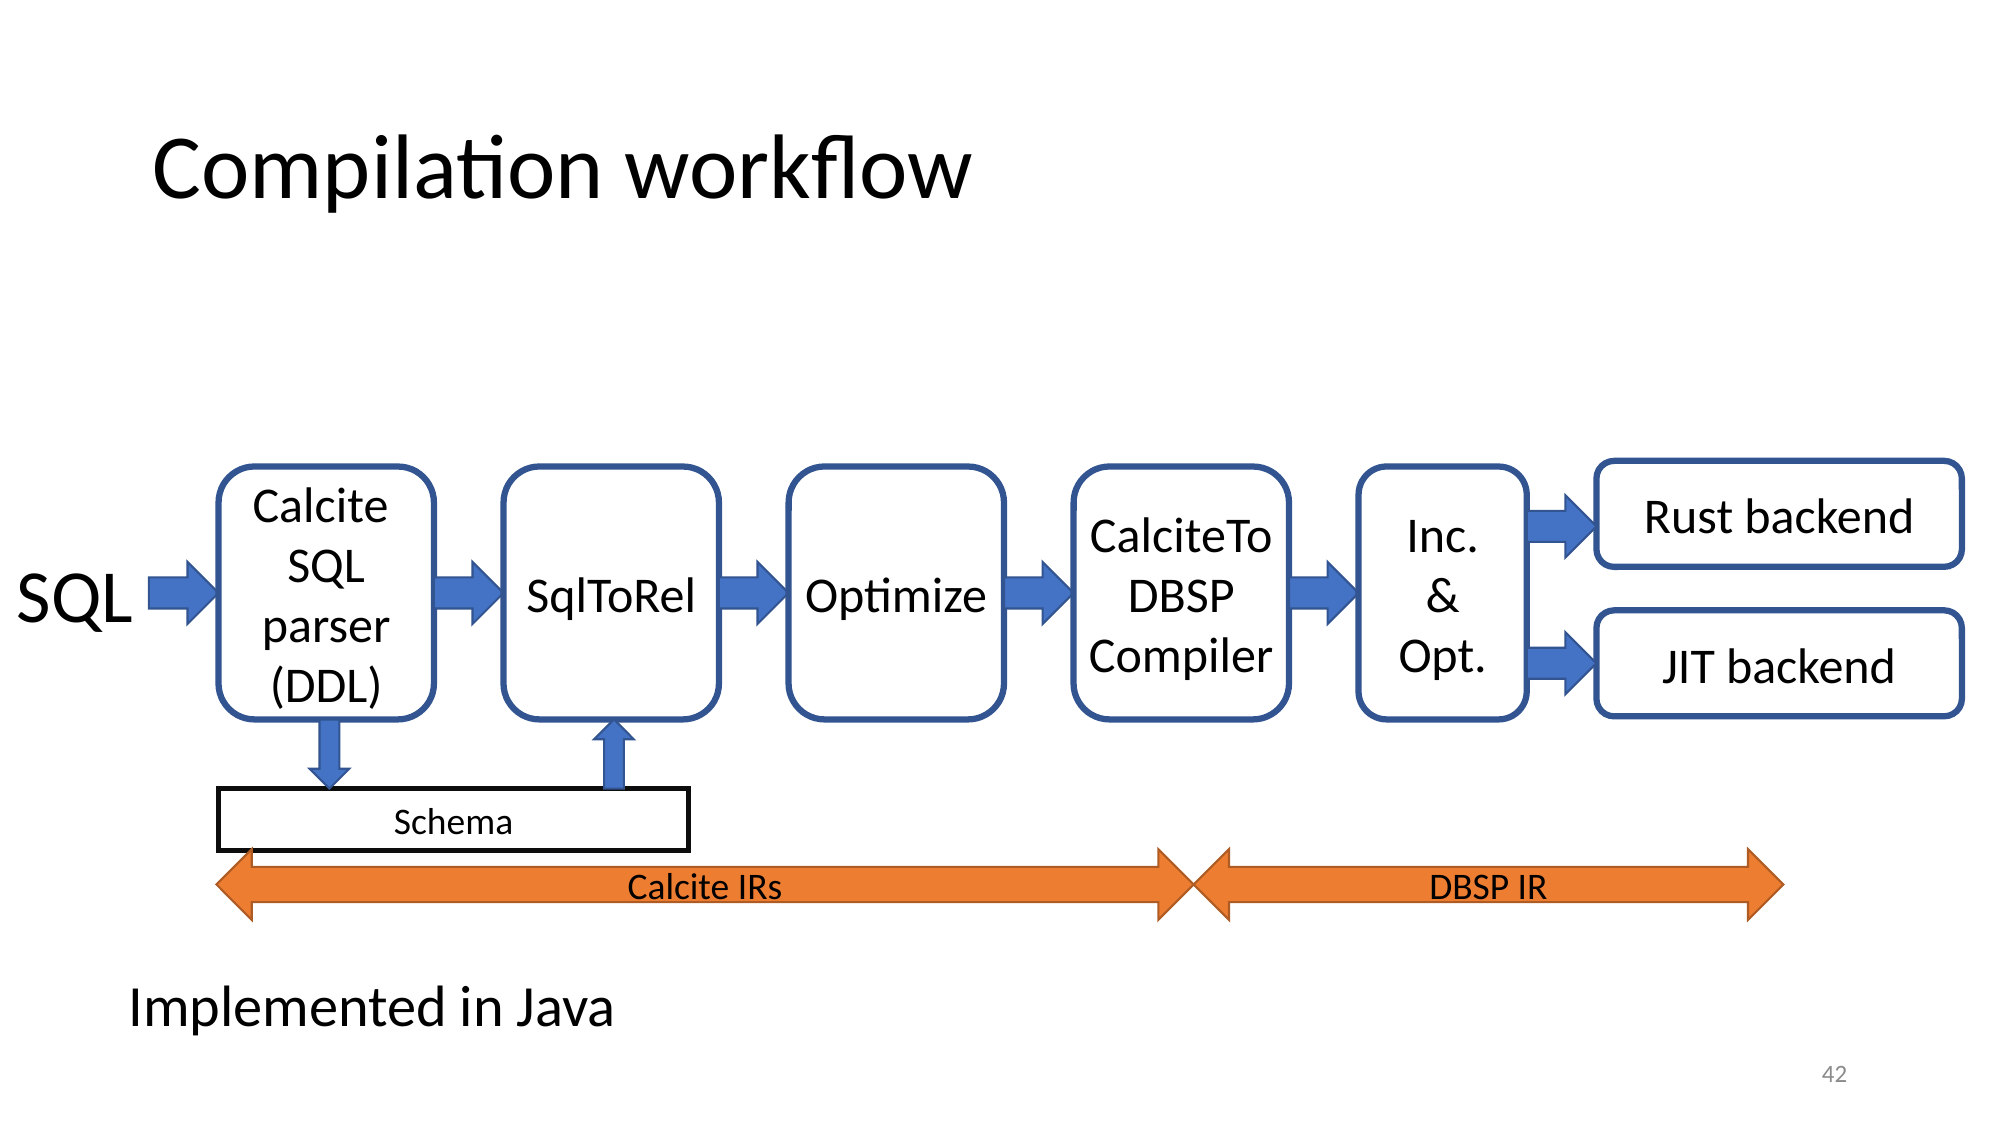

# Compilation workflow
Rust backend
Calcite
SQL parser
(DDL)
SqlToRel
Optimize
CalciteTo
DBSP
Compiler
Inc.
&
Opt.

SQL

JIT backend

Schema
Calcite IRs
DBSP IR
Implemented in Java
42